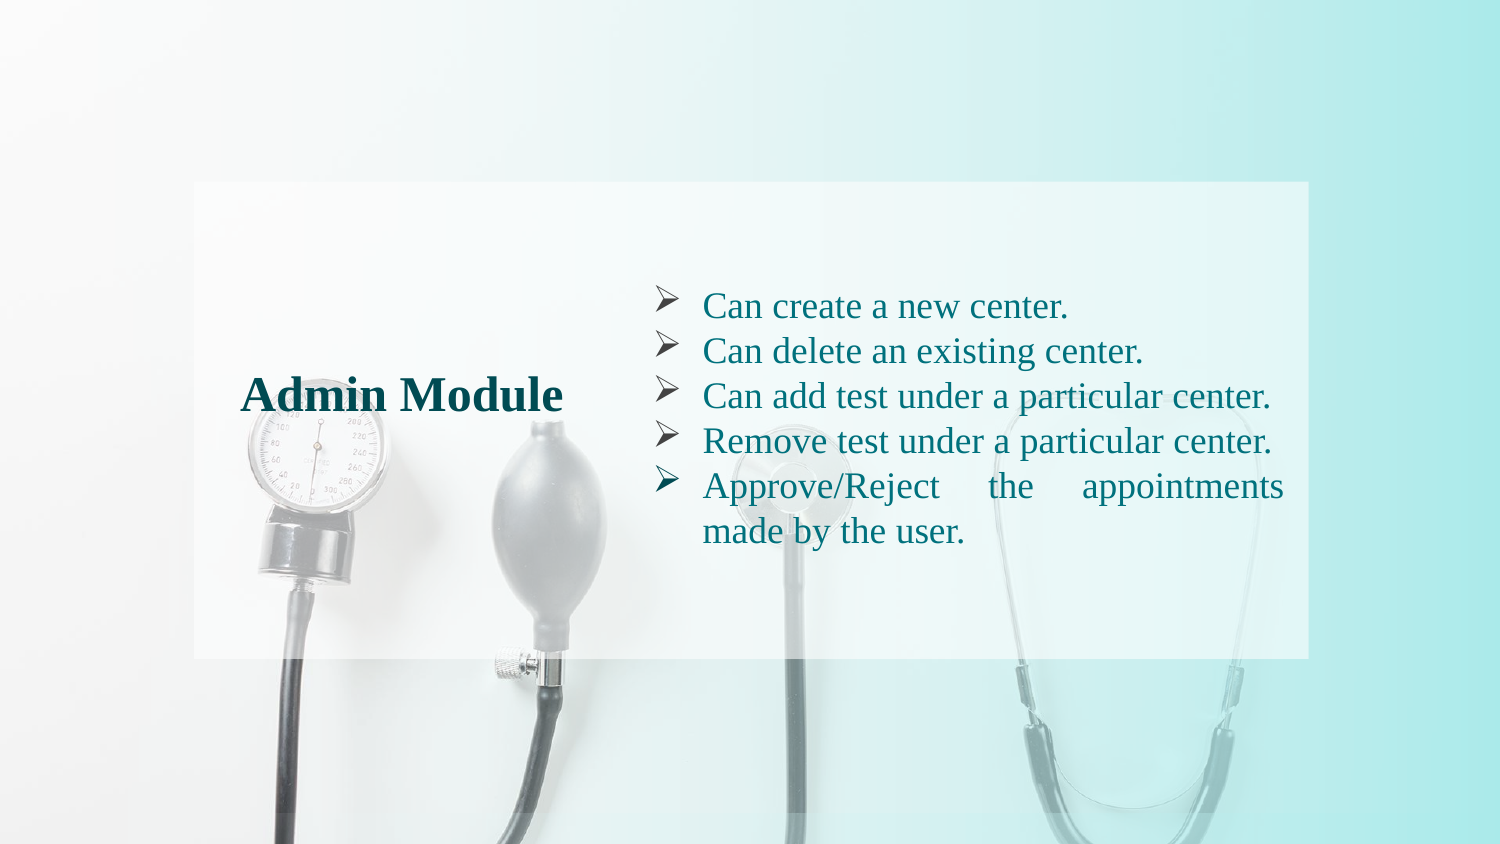

Can create a new center.
Can delete an existing center.
Can add test under a particular center.
Remove test under a particular center.
Approve/Reject the appointments made by the user.
# Admin Module